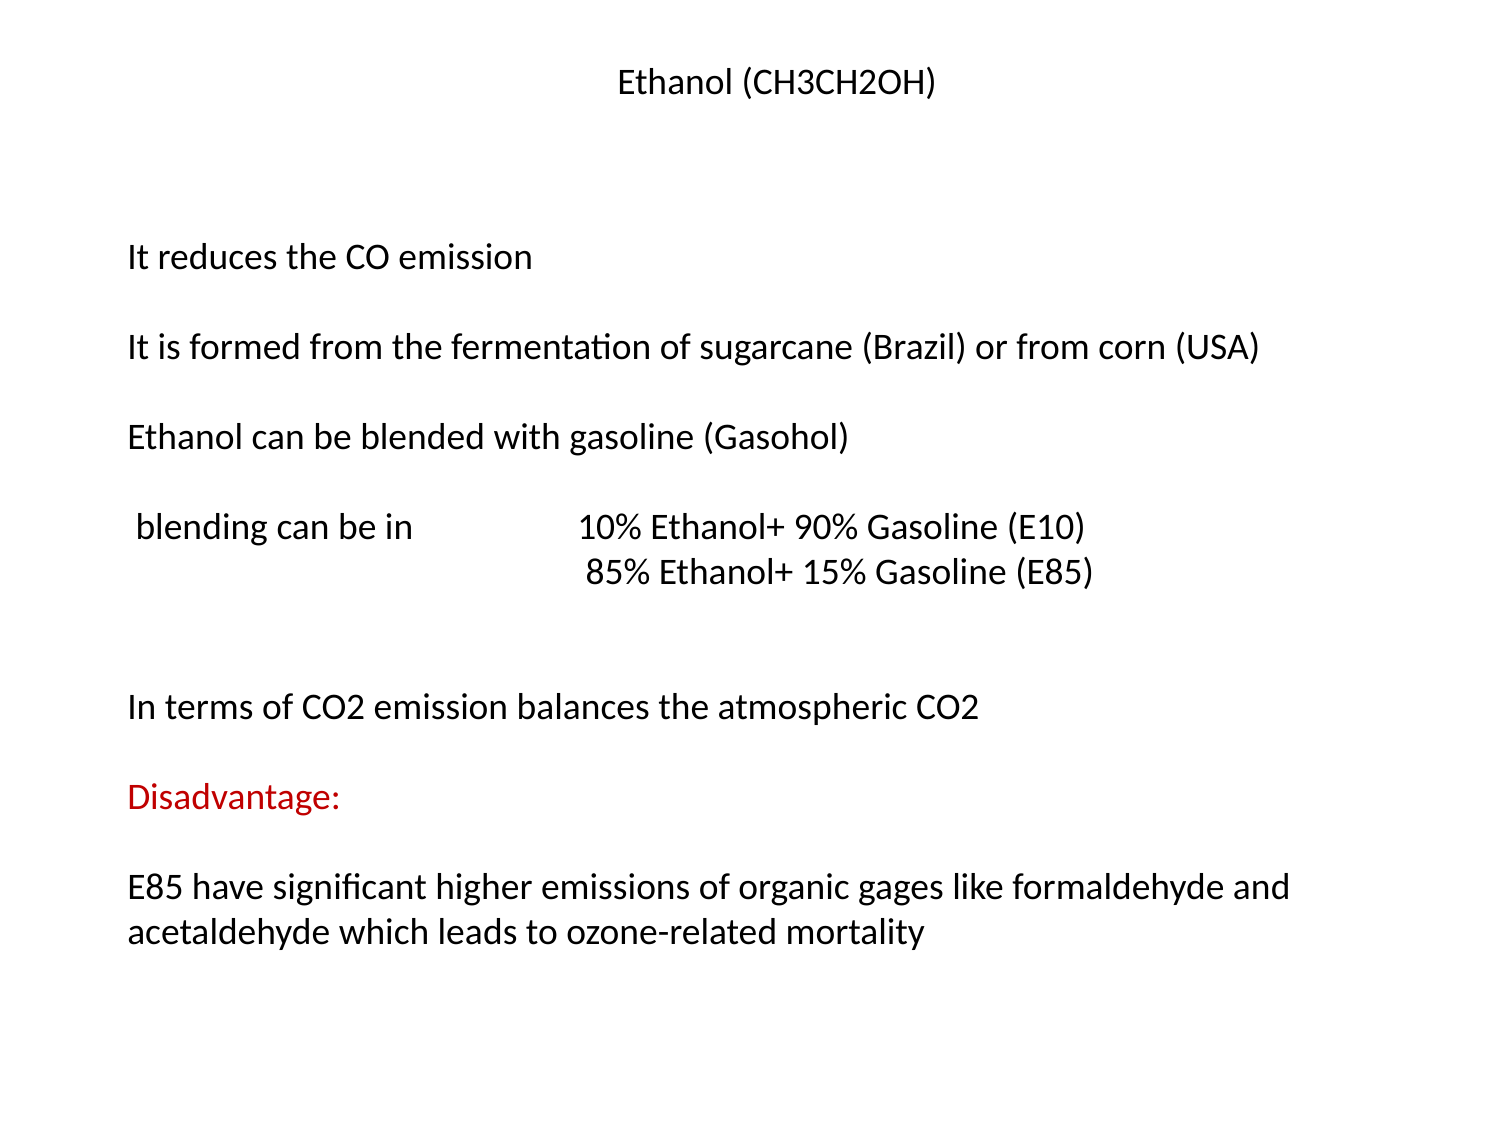

Ethanol (CH3CH2OH)
It reduces the CO emission

It is formed from the fermentation of sugarcane (Brazil) or from corn (USA)

Ethanol can be blended with gasoline (Gasohol)

 blending can be in 		10% Ethanol+ 90% Gasoline (E10)
			 85% Ethanol+ 15% Gasoline (E85)

In terms of CO2 emission balances the atmospheric CO2

Disadvantage:

E85 have significant higher emissions of organic gages like formaldehyde and acetaldehyde which leads to ozone-related mortality